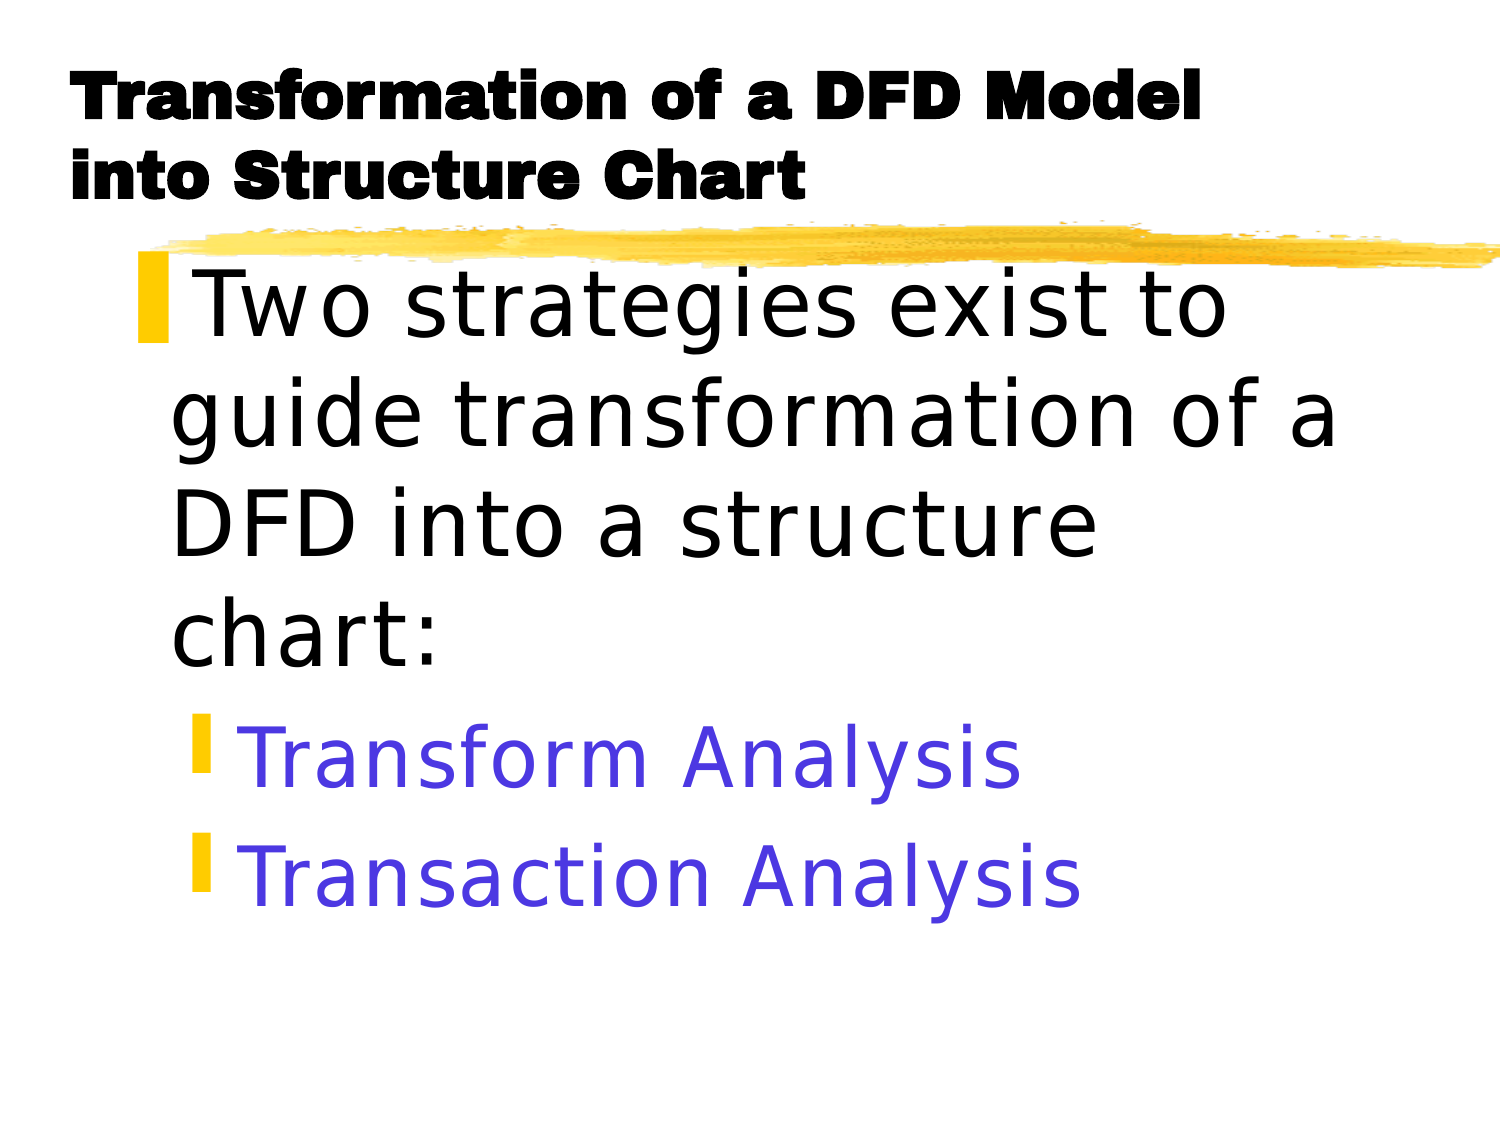

# Transformation of a DFD Model into Structure Chart
Two strategies exist to guide transformation of a DFD into a structure chart:
Transform Analysis
Transaction Analysis